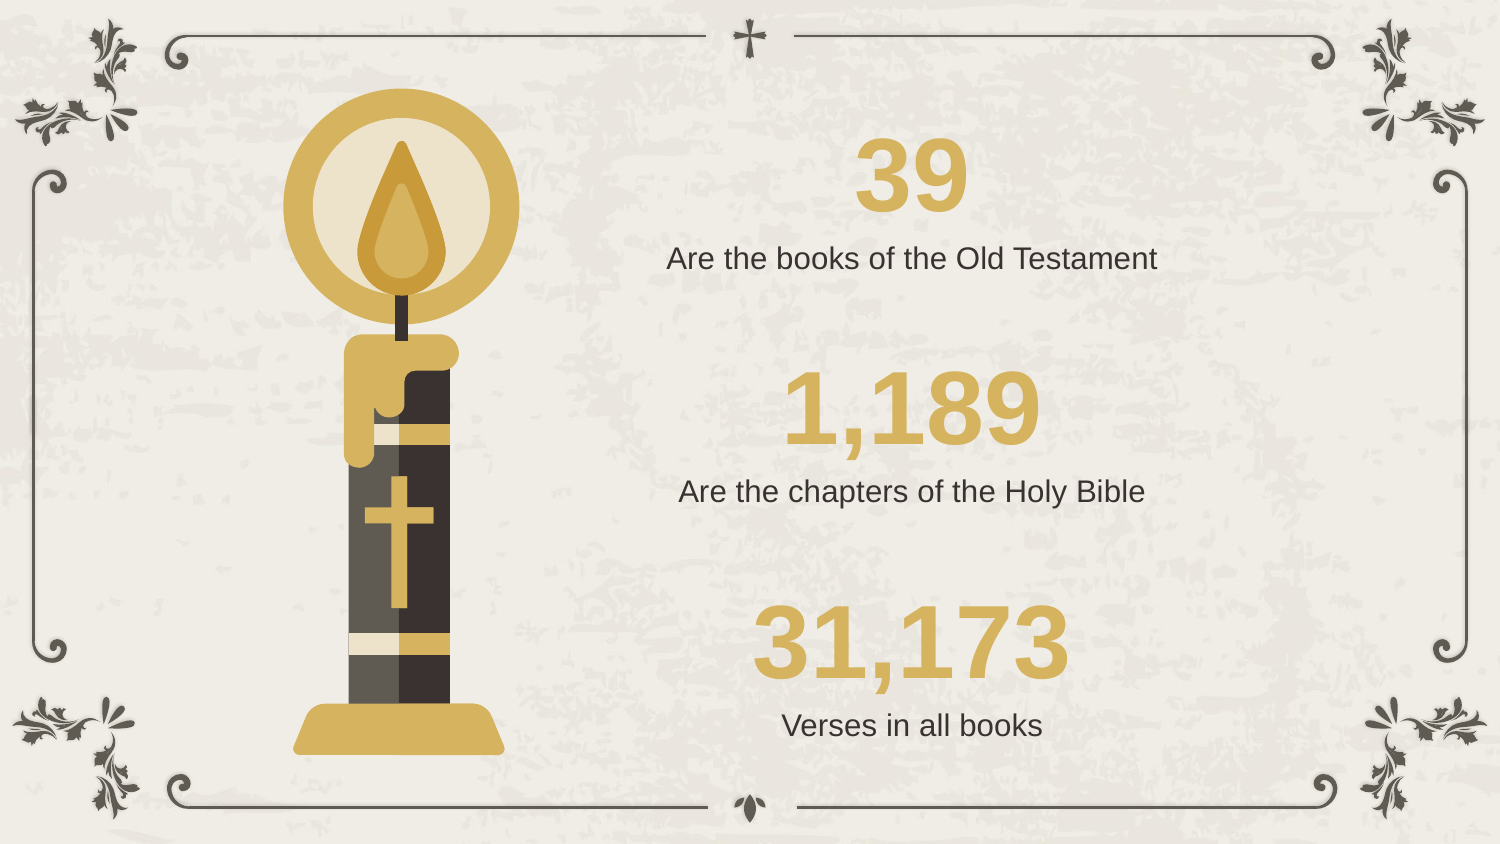

39
Are the books of the Old Testament
# 1,189
Are the chapters of the Holy Bible
31,173
Verses in all books